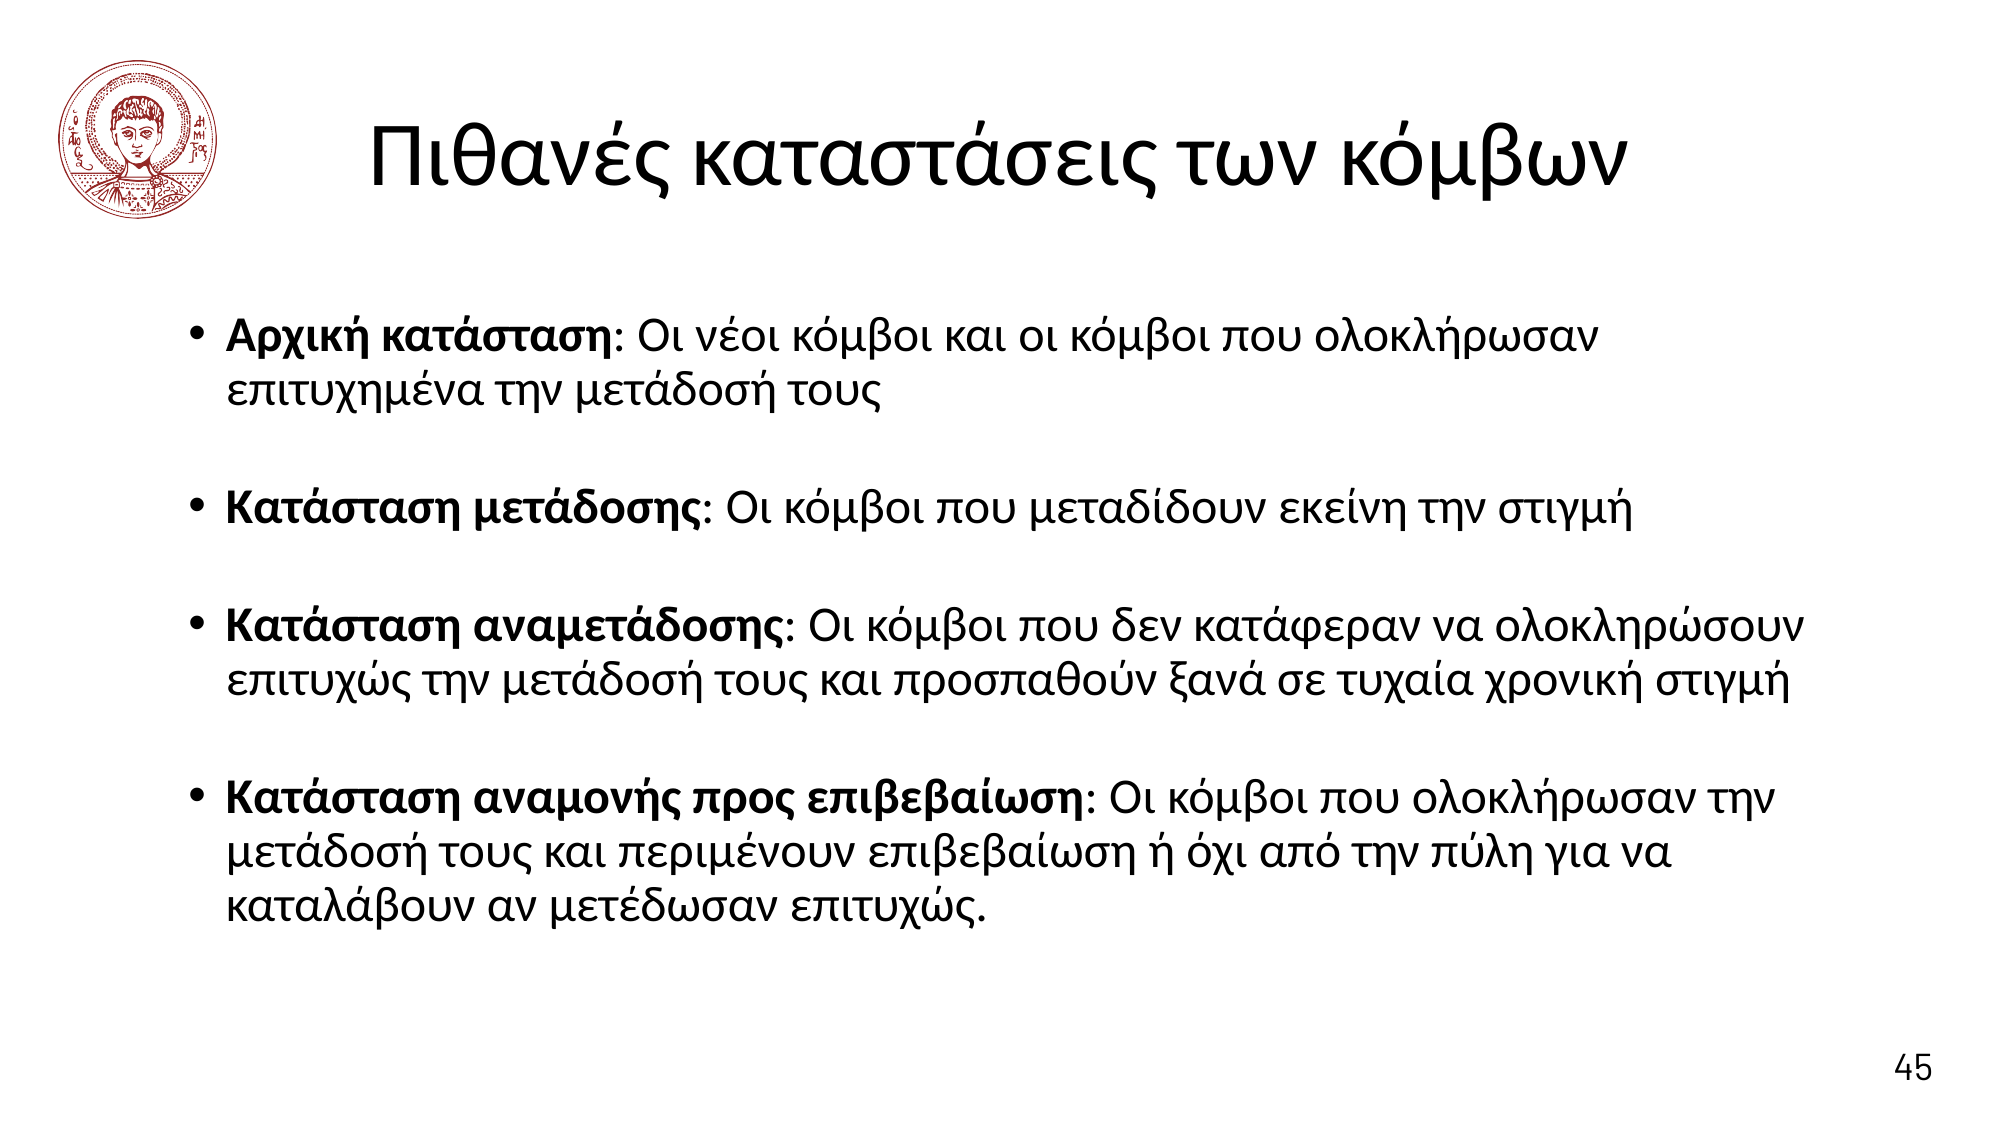

# Πιθανές καταστάσεις των κόμβων
Αρχική κατάσταση: Οι νέοι κόμβοι και οι κόμβοι που ολοκλήρωσαν επιτυχημένα την μετάδοσή τους

Κατάσταση μετάδοσης: Οι κόμβοι που μεταδίδουν εκείνη την στιγμή

Κατάσταση αναμετάδοσης: Οι κόμβοι που δεν κατάφεραν να ολοκληρώσουν επιτυχώς την μετάδοσή τους και προσπαθούν ξανά σε τυχαία χρονική στιγμή

Κατάσταση αναμονής προς επιβεβαίωση: Οι κόμβοι που ολοκλήρωσαν την μετάδοσή τους και περιμένουν επιβεβαίωση ή όχι από την πύλη για να καταλάβουν αν μετέδωσαν επιτυχώς.
45